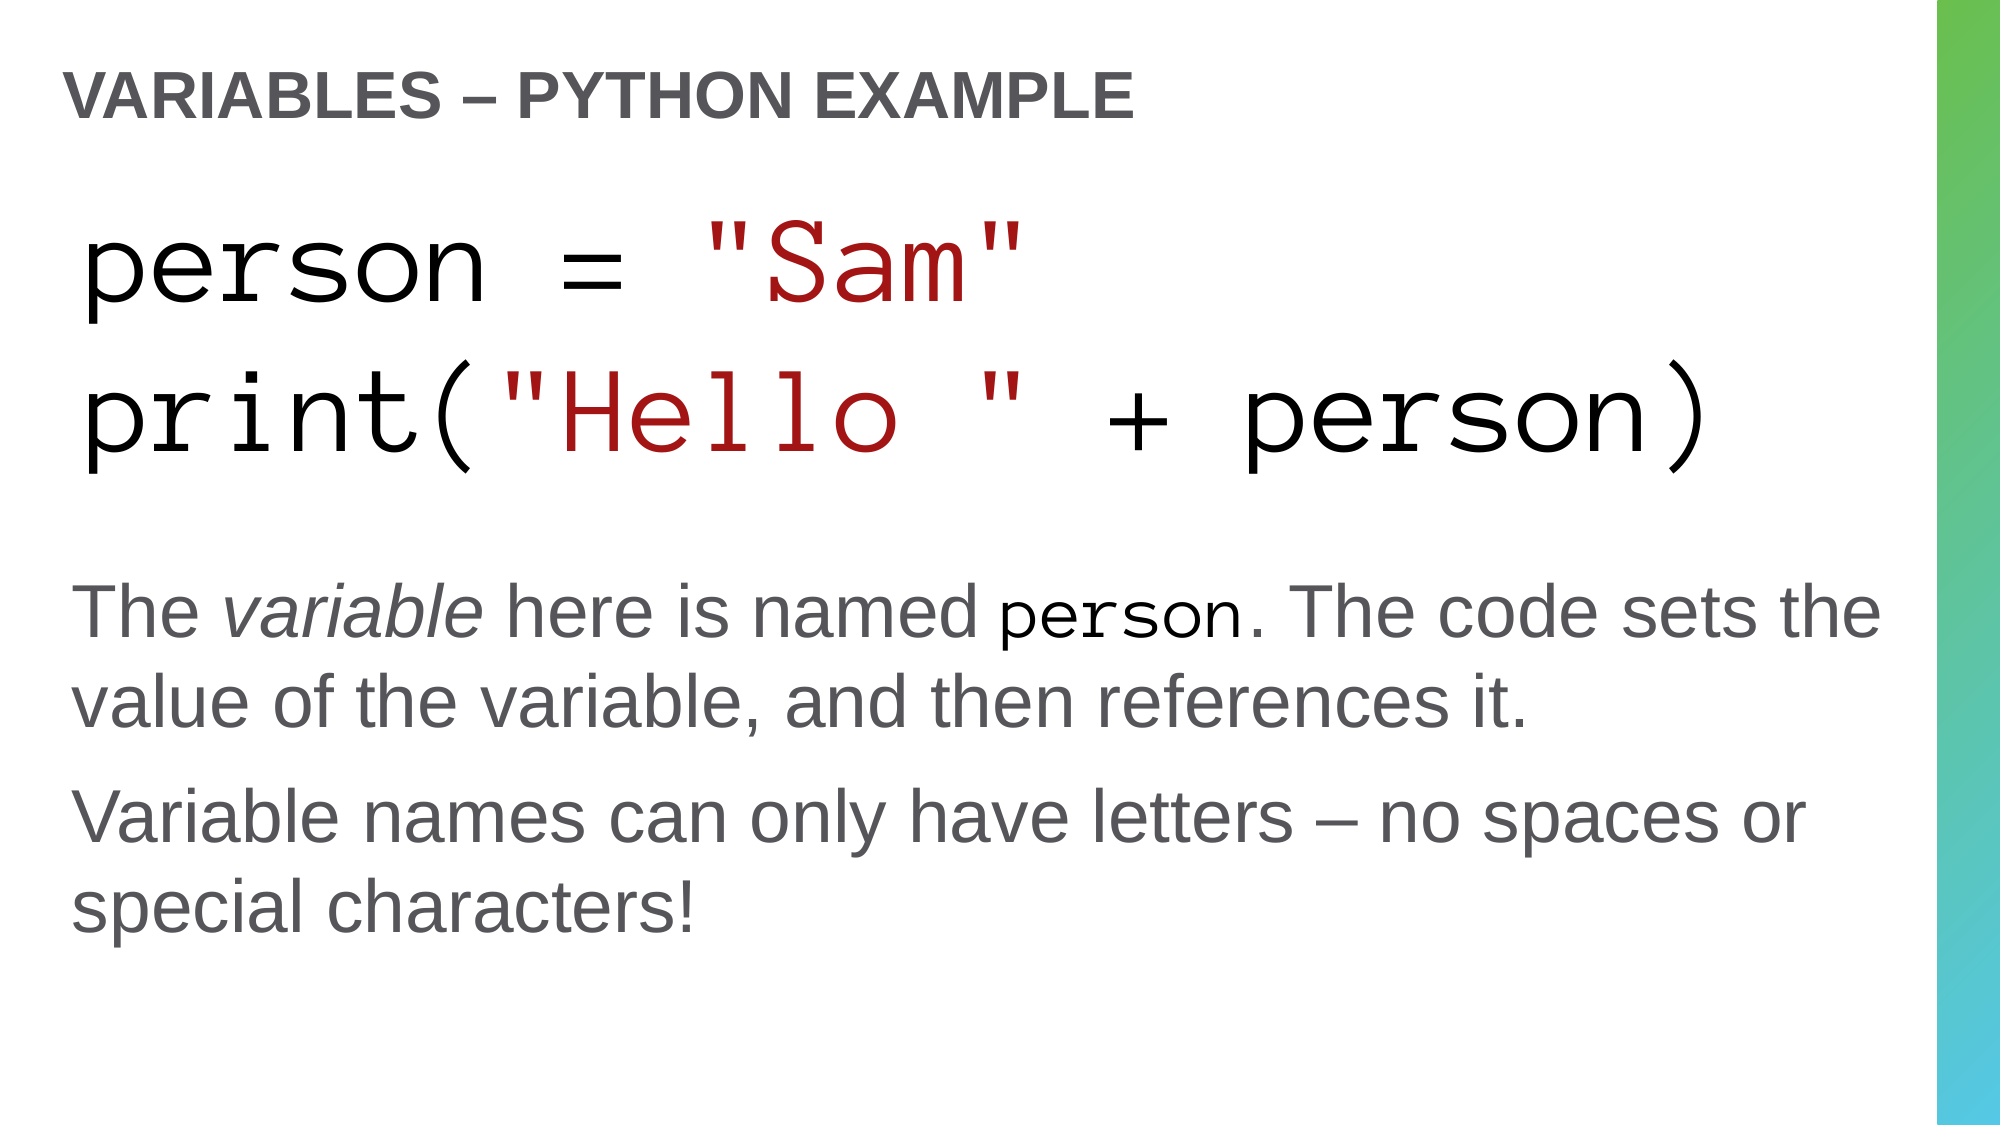

# Variables – Python Example
person = "Sam"
print("Hello " + person)
The variable here is named person. The code sets the value of the variable, and then references it.
Variable names can only have letters – no spaces or special characters!